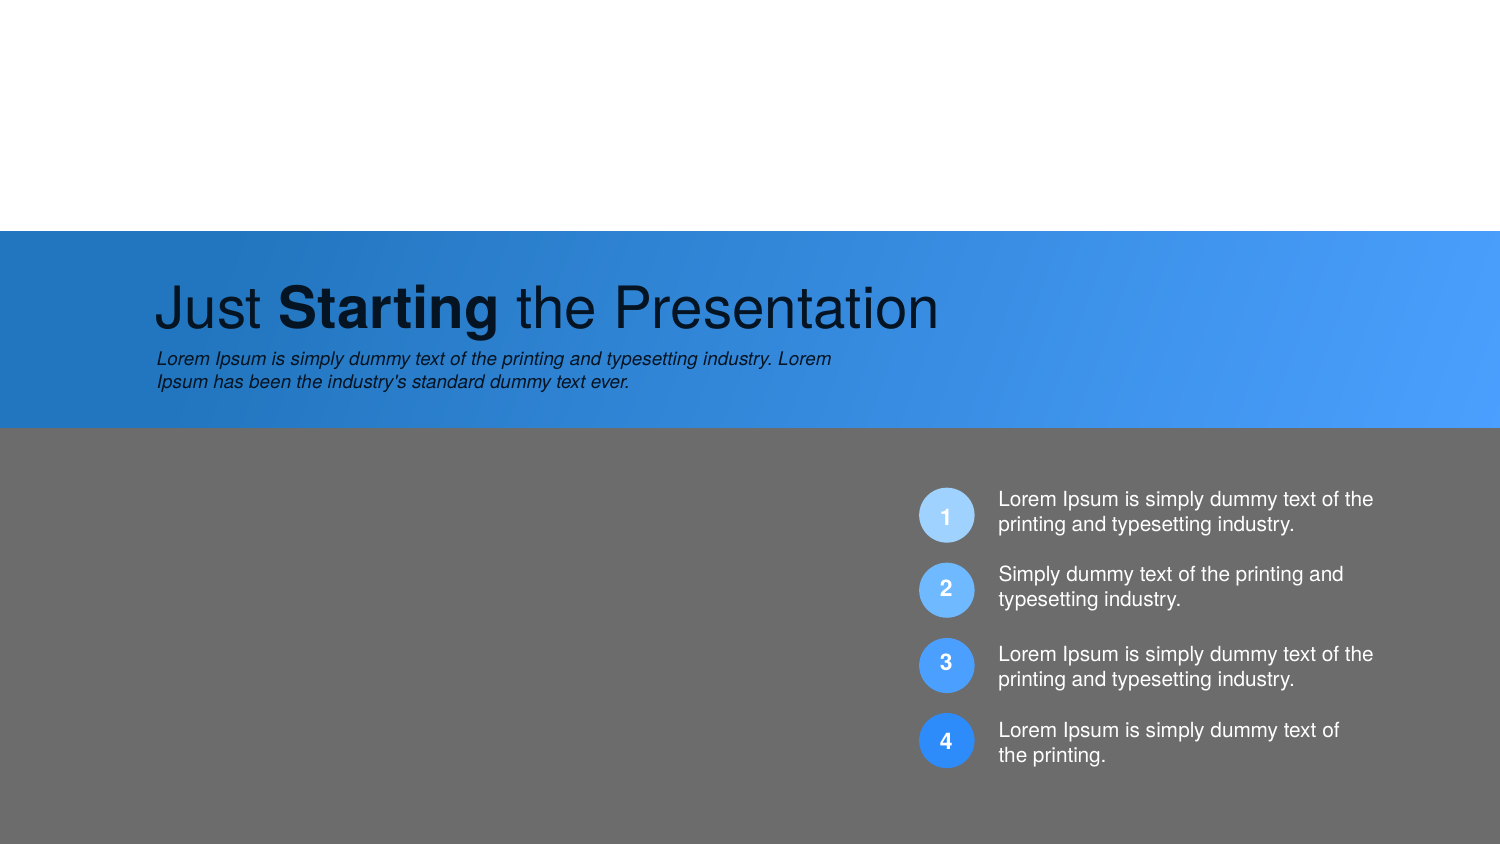

Just Starting the Presentation
Lorem Ipsum is simply dummy text of the printing and typesetting industry. Lorem Ipsum has been the industry's standard dummy text ever.

Lorem Ipsum is simply dummy text of the printing and typesetting industry.

1
Simply dummy text of the printing and typesetting industry.

2

3
Lorem Ipsum is simply dummy text of the printing and typesetting industry.

4
Lorem Ipsum is simply dummy text of the printing.